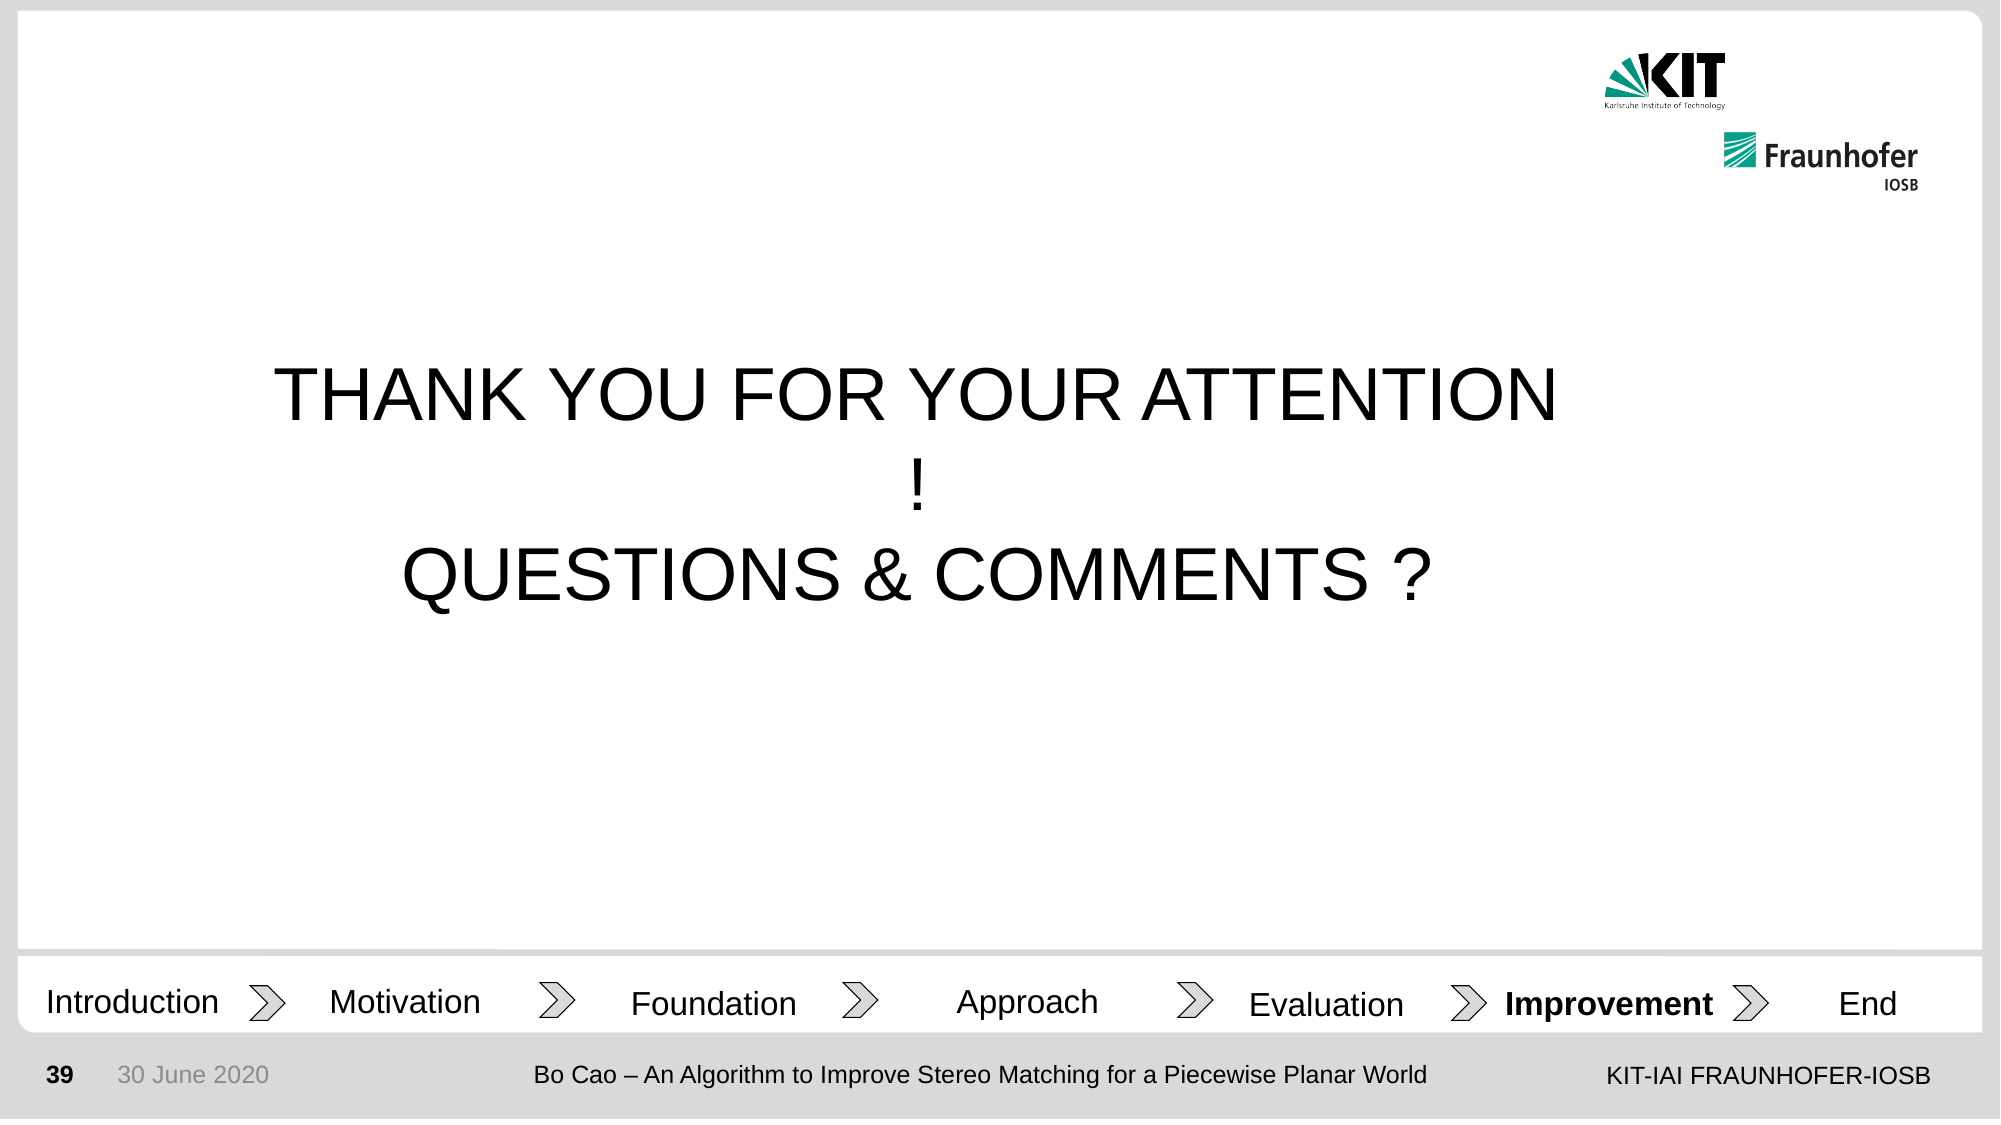

THANK YOU FOR YOUR ATTENTION !
QUESTIONS & COMMENTS ?

Motivation
Improvement
End
Foundation
Evaluation

Introduction

Approach
39
30 June 2020